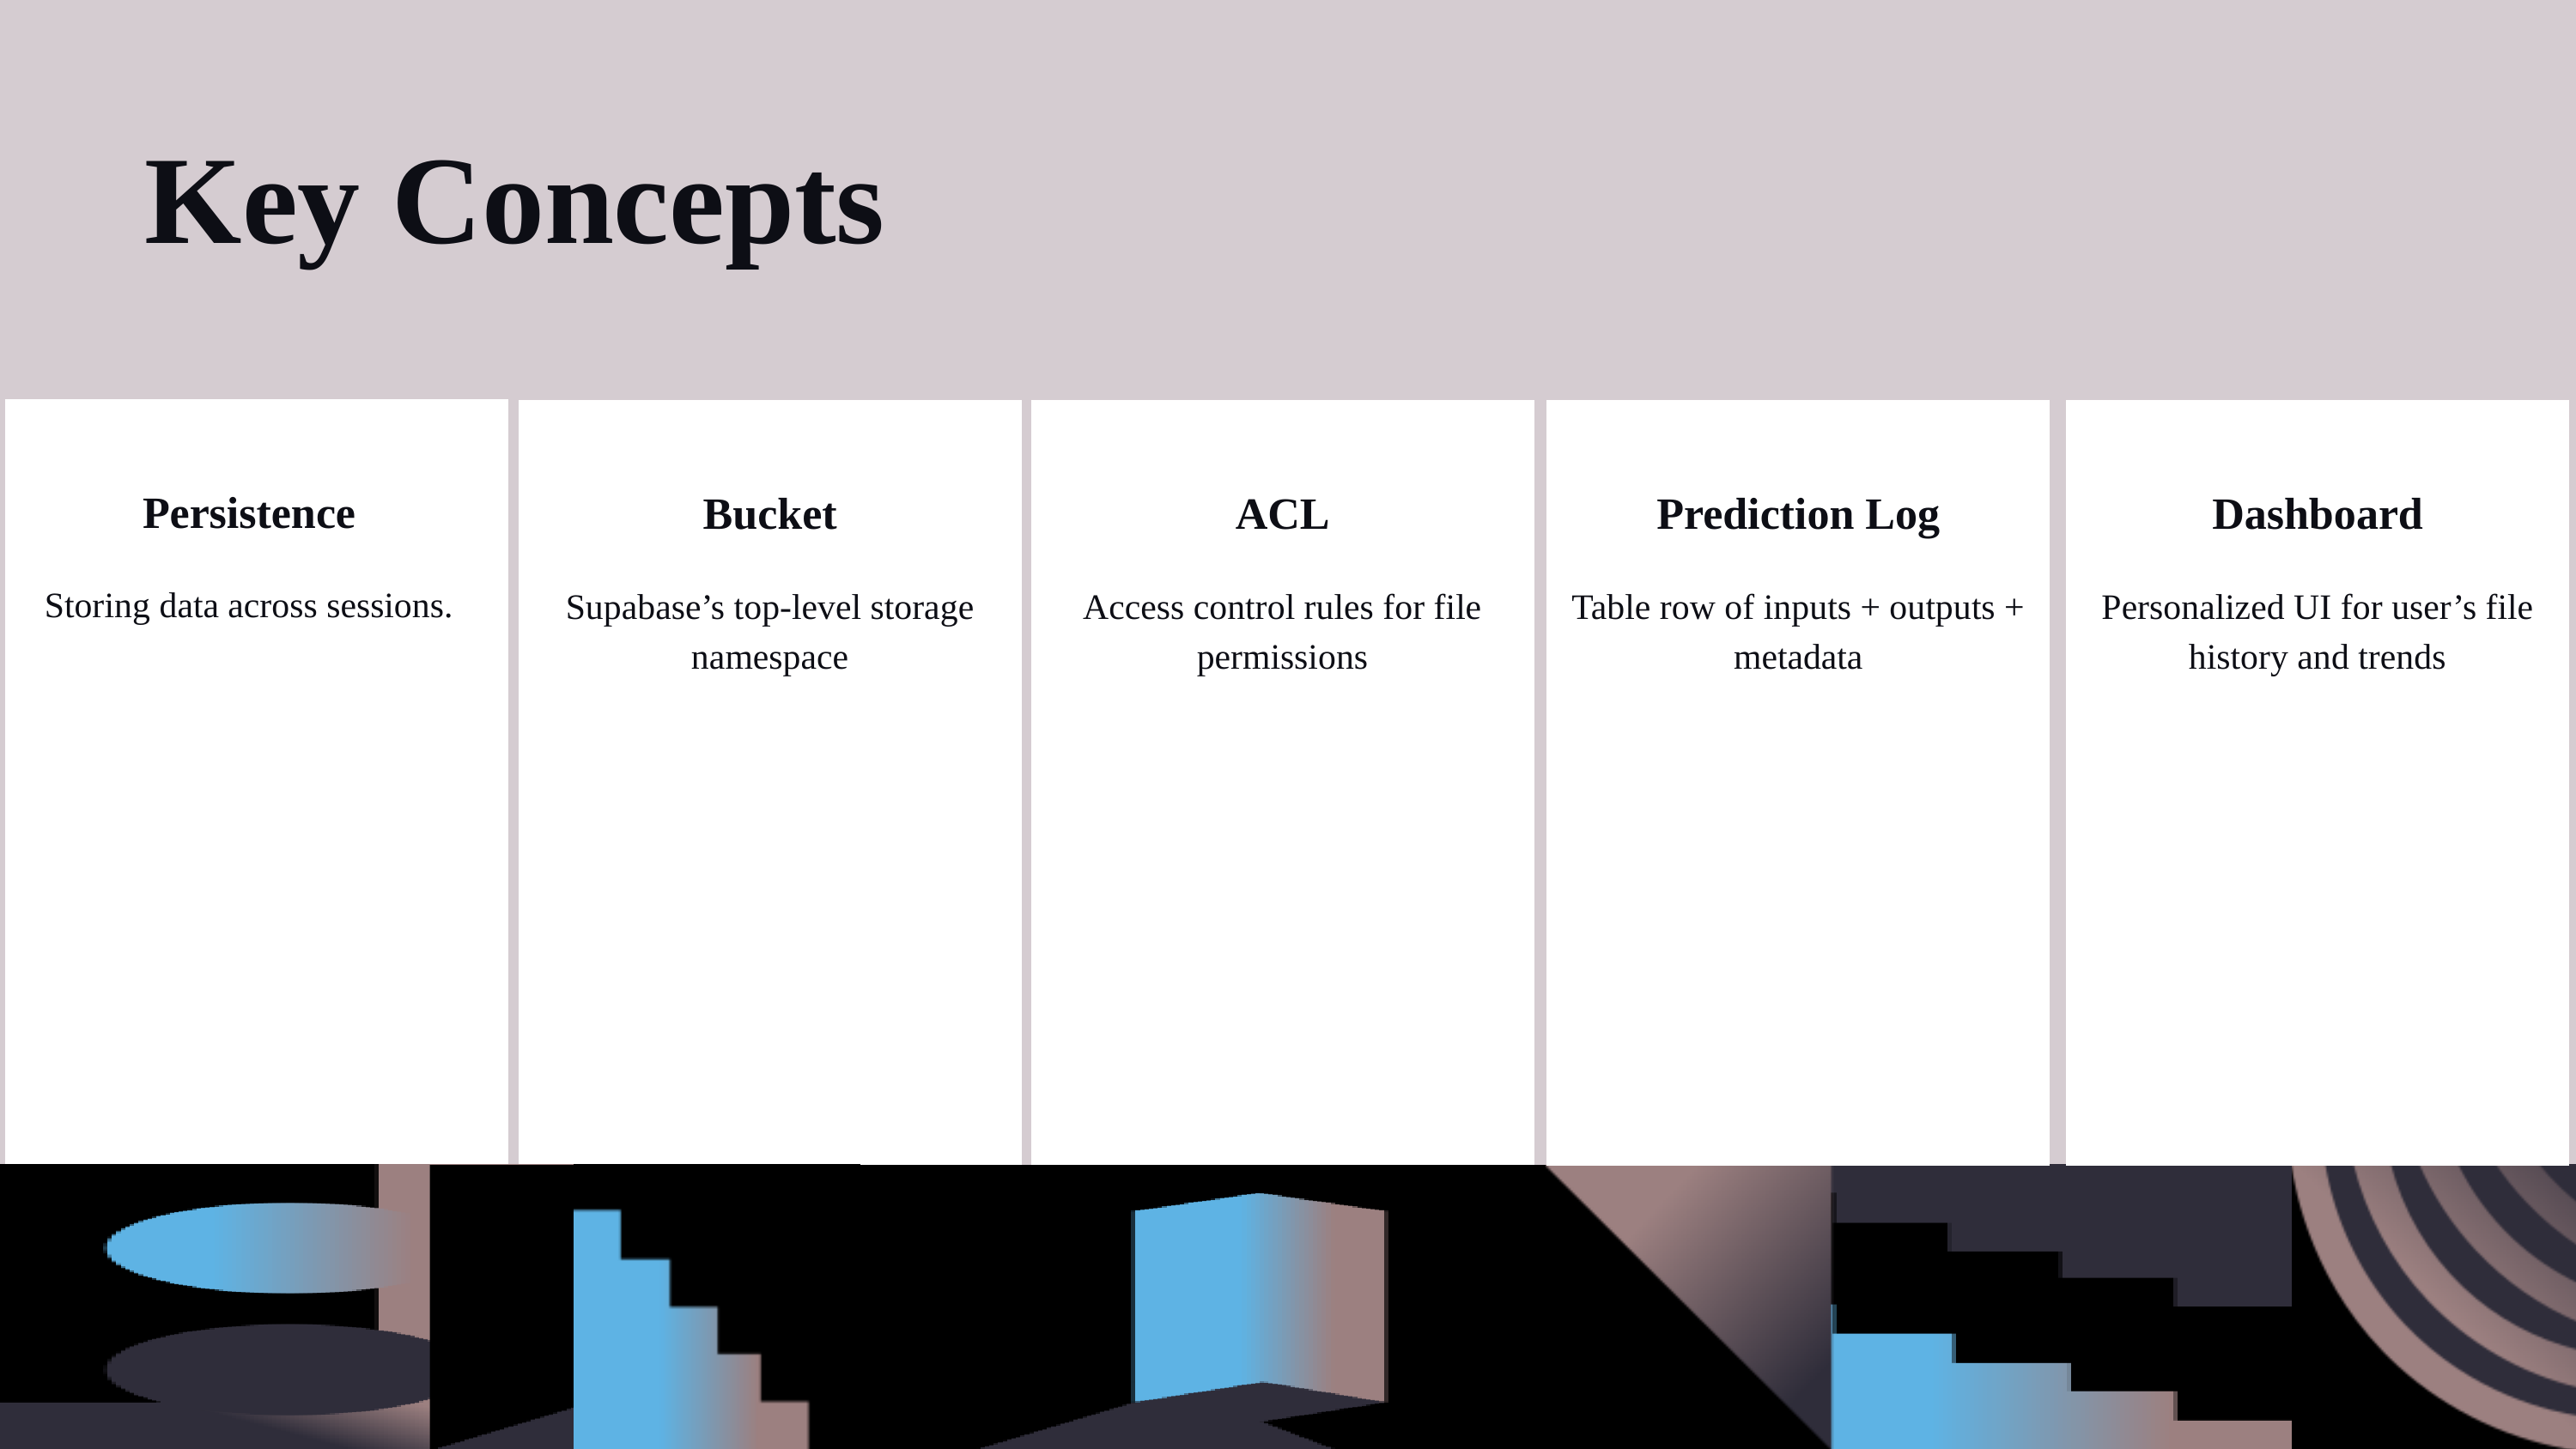

Key Concepts

Bucket
ACL
Prediction Log
Dashboard
Persistence
Storing data across sessions.
Supabase’s top-level storage namespace
Access control rules for file permissions
Table row of inputs + outputs + metadata
Personalized UI for user’s file history and trends